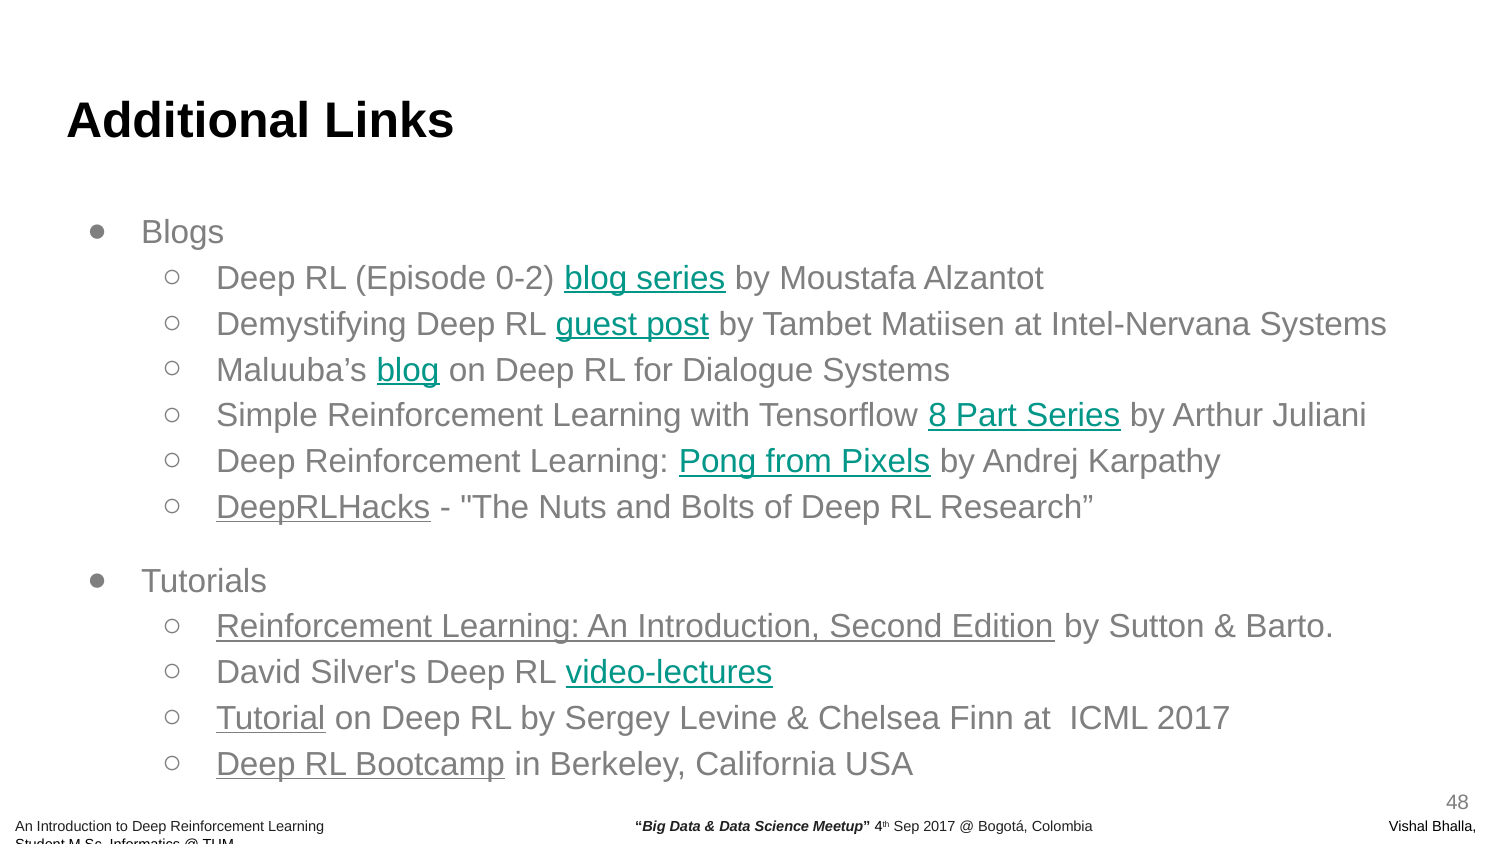

# Additional Links
Blogs
Deep RL (Episode 0-2) blog series by Moustafa Alzantot
Demystifying Deep RL guest post by Tambet Matiisen at Intel-Nervana Systems
Maluuba’s blog on Deep RL for Dialogue Systems
Simple Reinforcement Learning with Tensorflow 8 Part Series by Arthur Juliani
Deep Reinforcement Learning: Pong from Pixels by Andrej Karpathy
DeepRLHacks - "The Nuts and Bolts of Deep RL Research”
Tutorials
Reinforcement Learning: An Introduction, Second Edition by Sutton & Barto.
David Silver's Deep RL video-lectures
Tutorial on Deep RL by Sergey Levine & Chelsea Finn at  ICML 2017
Deep RL Bootcamp in Berkeley, California USA

48
An Introduction to Deep Reinforcement Learning	             	     “Big Data & Data Science Meetup” 4th Sep 2017 @ Bogotá, Colombia		      Vishal Bhalla, Student M Sc. Informatics @ TUM